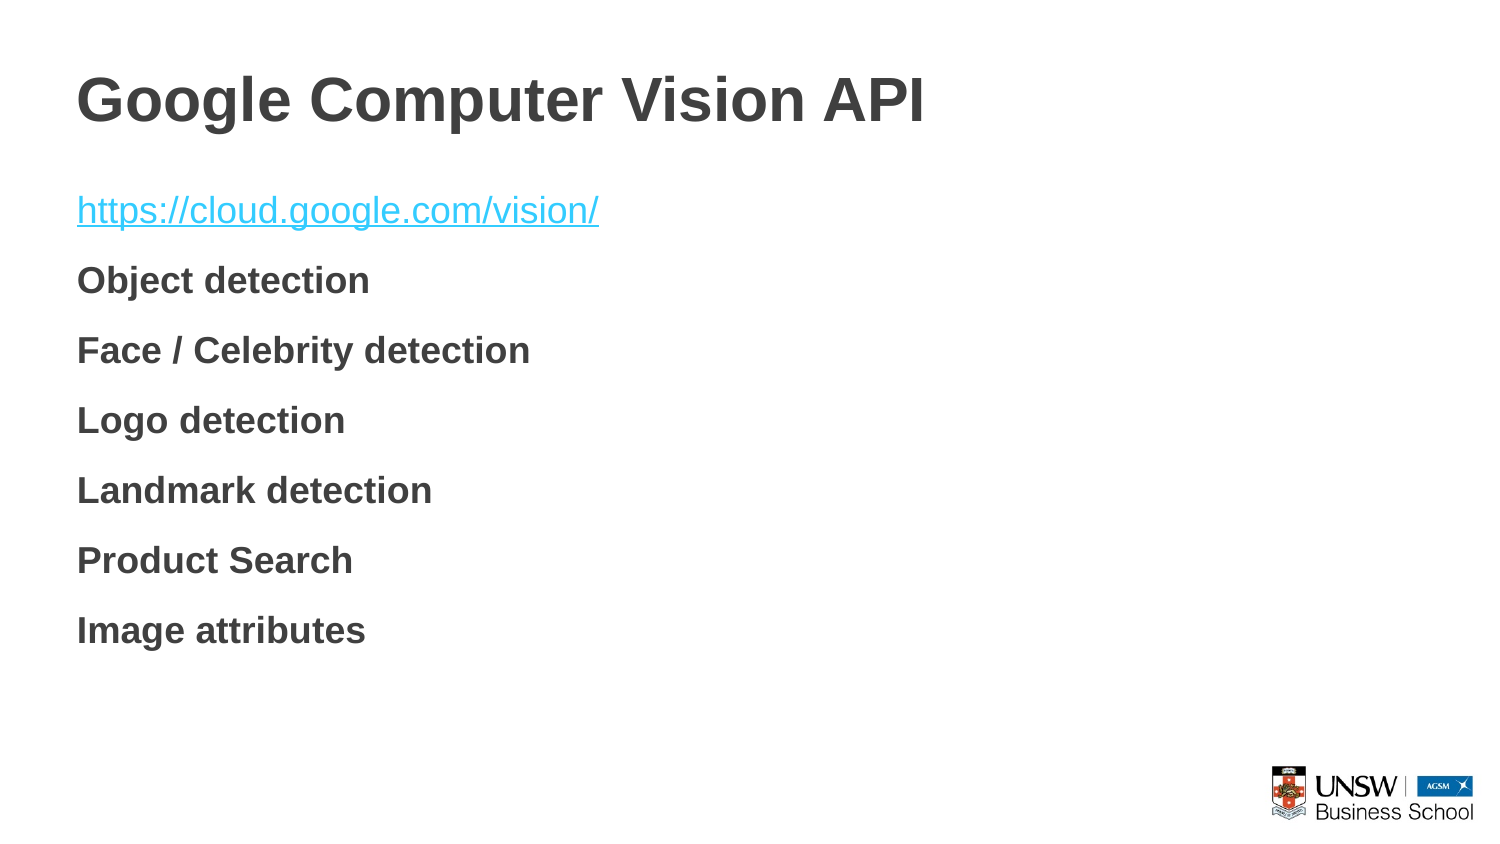

# Google Computer Vision API
https://cloud.google.com/vision/
Object detection
Face / Celebrity detection
Logo detection
Landmark detection
Product Search
Image attributes